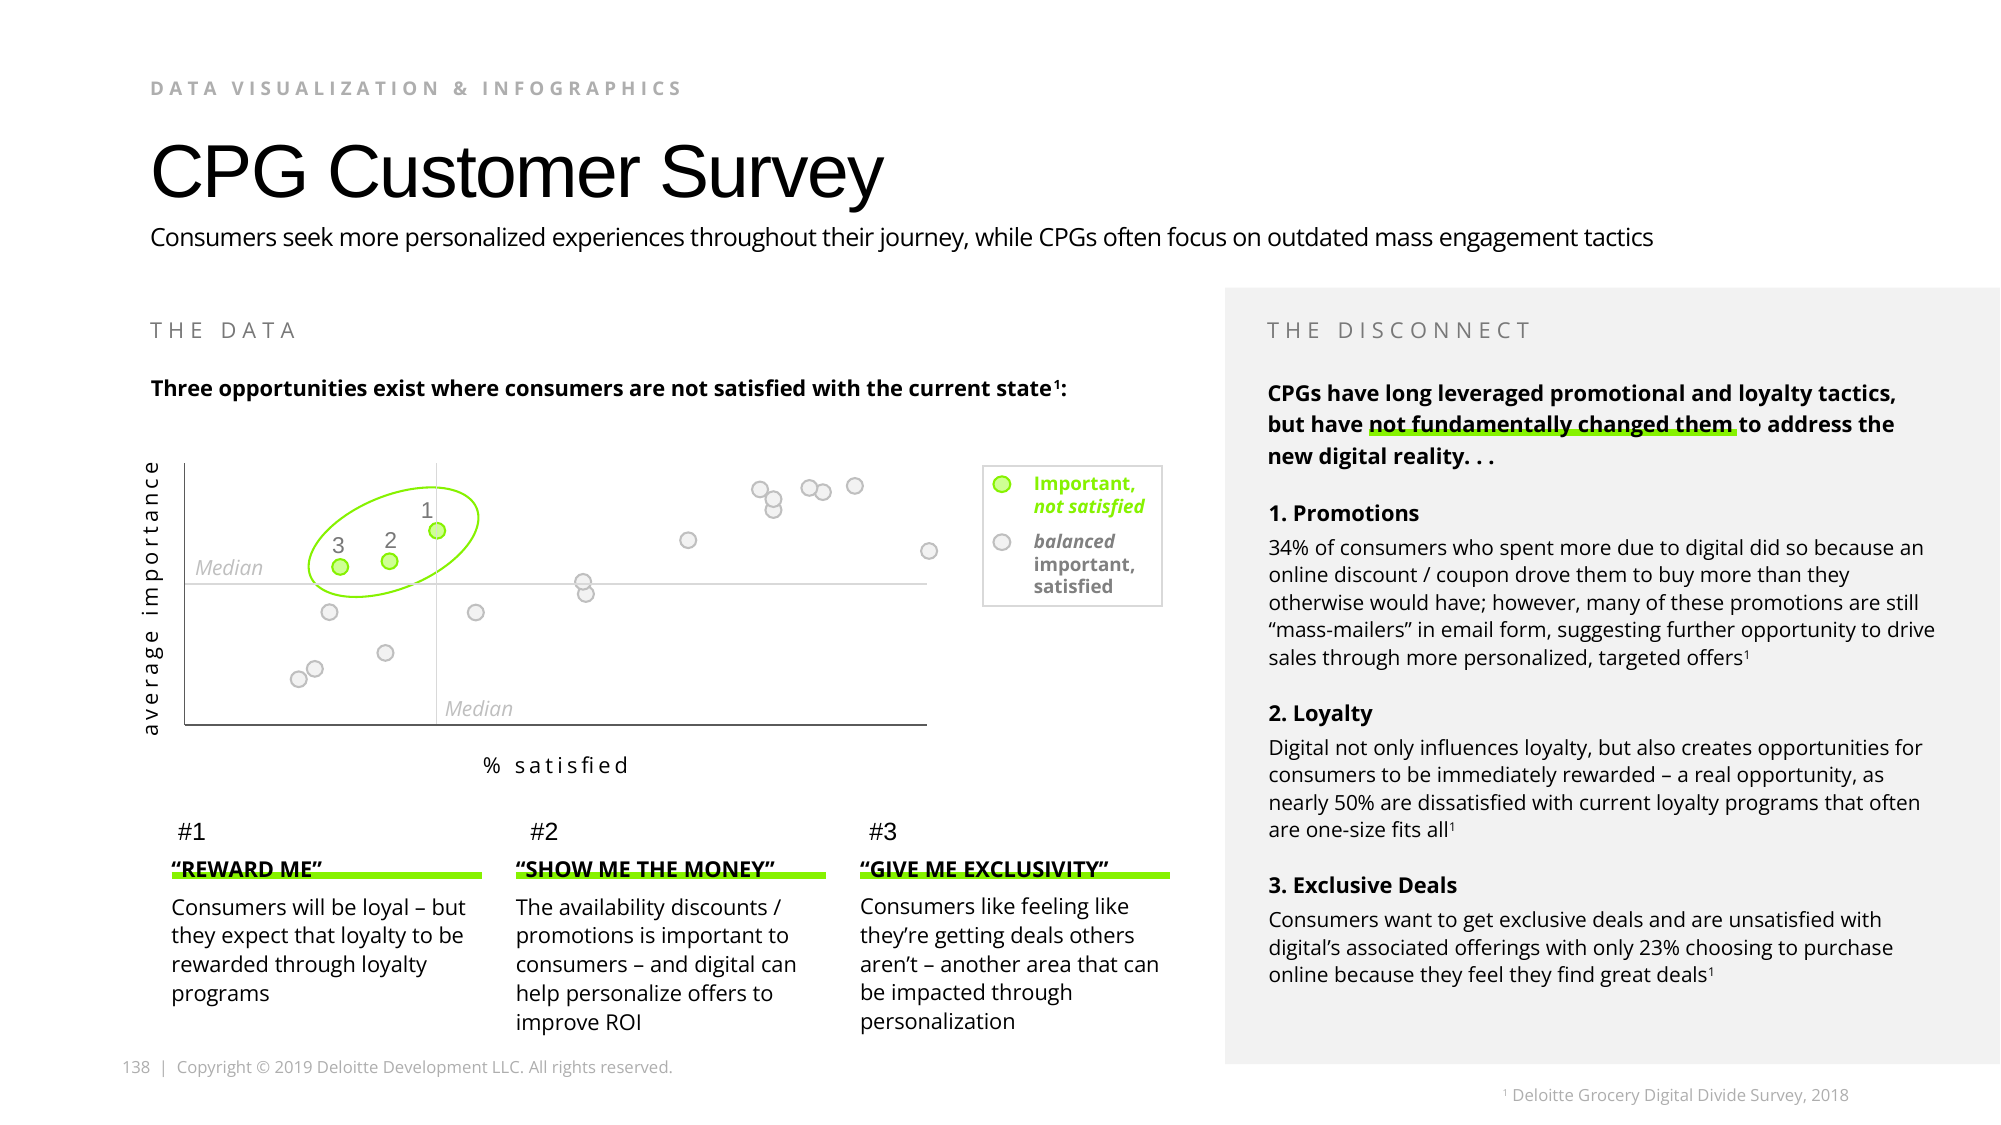

Data Visualization & Infographics
# CPG Customer Survey
Consumers seek more personalized experiences throughout their journey, while CPGs often focus on outdated mass engagement tactics

THE DATA
THE DISCONNECT
Three opportunities exist where consumers are not satisfied with the current state1:
CPGs have long leveraged promotional and loyalty tactics, but have not fundamentally changed them to address the new digital reality. . .

1

2
3

Median

average importance

Median
% satisfied
Important, not satisfied

balanced important, satisfied

1. Promotions
34% of consumers who spent more due to digital did so because an online discount / coupon drove them to buy more than they otherwise would have; however, many of these promotions are still “mass-mailers” in email form, suggesting further opportunity to drive sales through more personalized, targeted offers1
2. Loyalty
Digital not only influences loyalty, but also creates opportunities for consumers to be immediately rewarded – a real opportunity, as nearly 50% are dissatisfied with current loyalty programs that often are one-size fits all1
3. Exclusive Deals
Consumers want to get exclusive deals and are unsatisfied with digital’s associated offerings with only 23% choosing to purchase online because they feel they find great deals1

#1
#2
#3
“GIVE ME EXCLUSIVITY”
Consumers like feeling like they’re getting deals others aren’t – another area that can be impacted through personalization
“REWARD ME”
Consumers will be loyal – but they expect that loyalty to be rewarded through loyalty programs
“SHOW ME THE MONEY”
The availability discounts / promotions is important to consumers – and digital can help personalize offers to improve ROI
1 Deloitte Grocery Digital Divide Survey, 2018